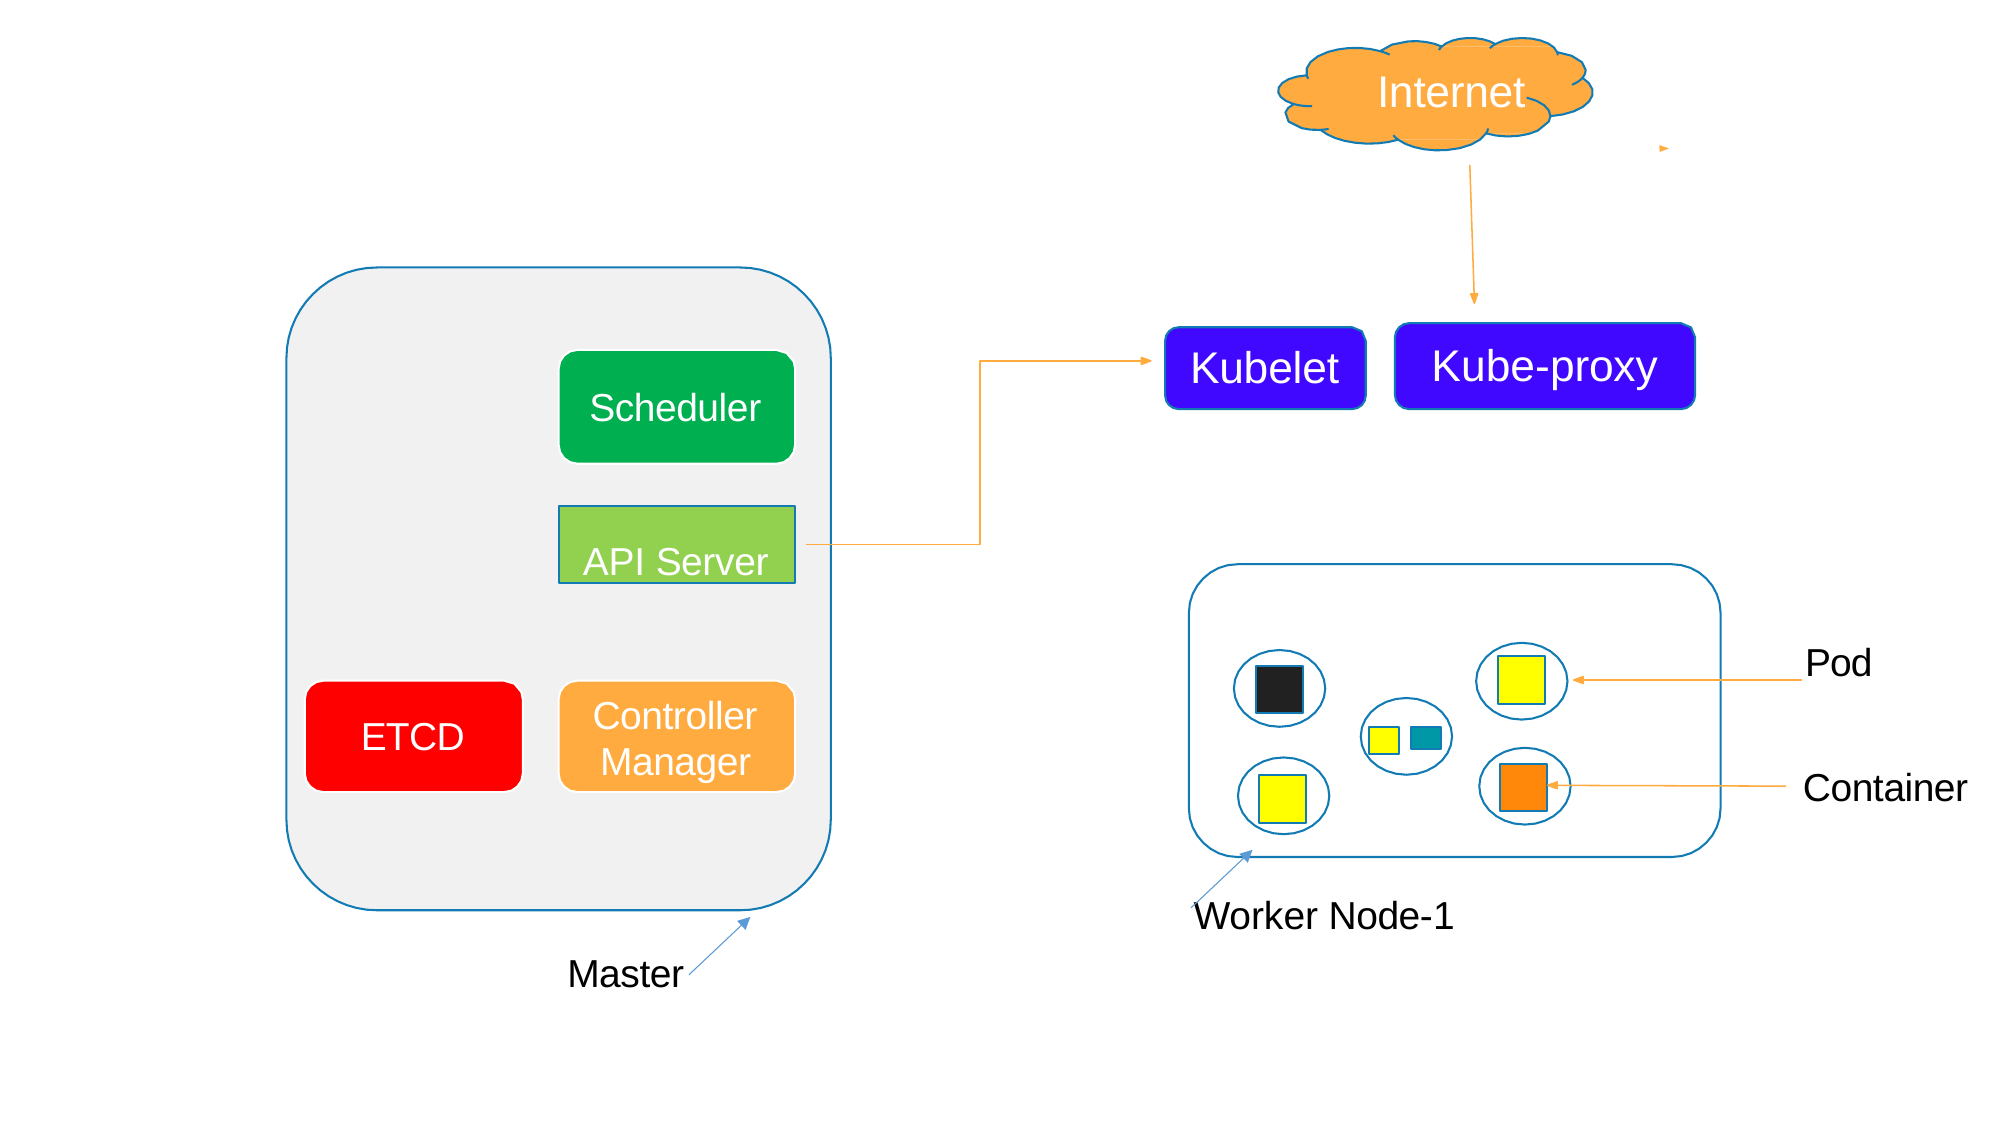

Internet

Kube-proxy
Kubelet

Scheduler
API Server

Pod

Controller Manager
ETCD
Container

Worker Node-1
Master